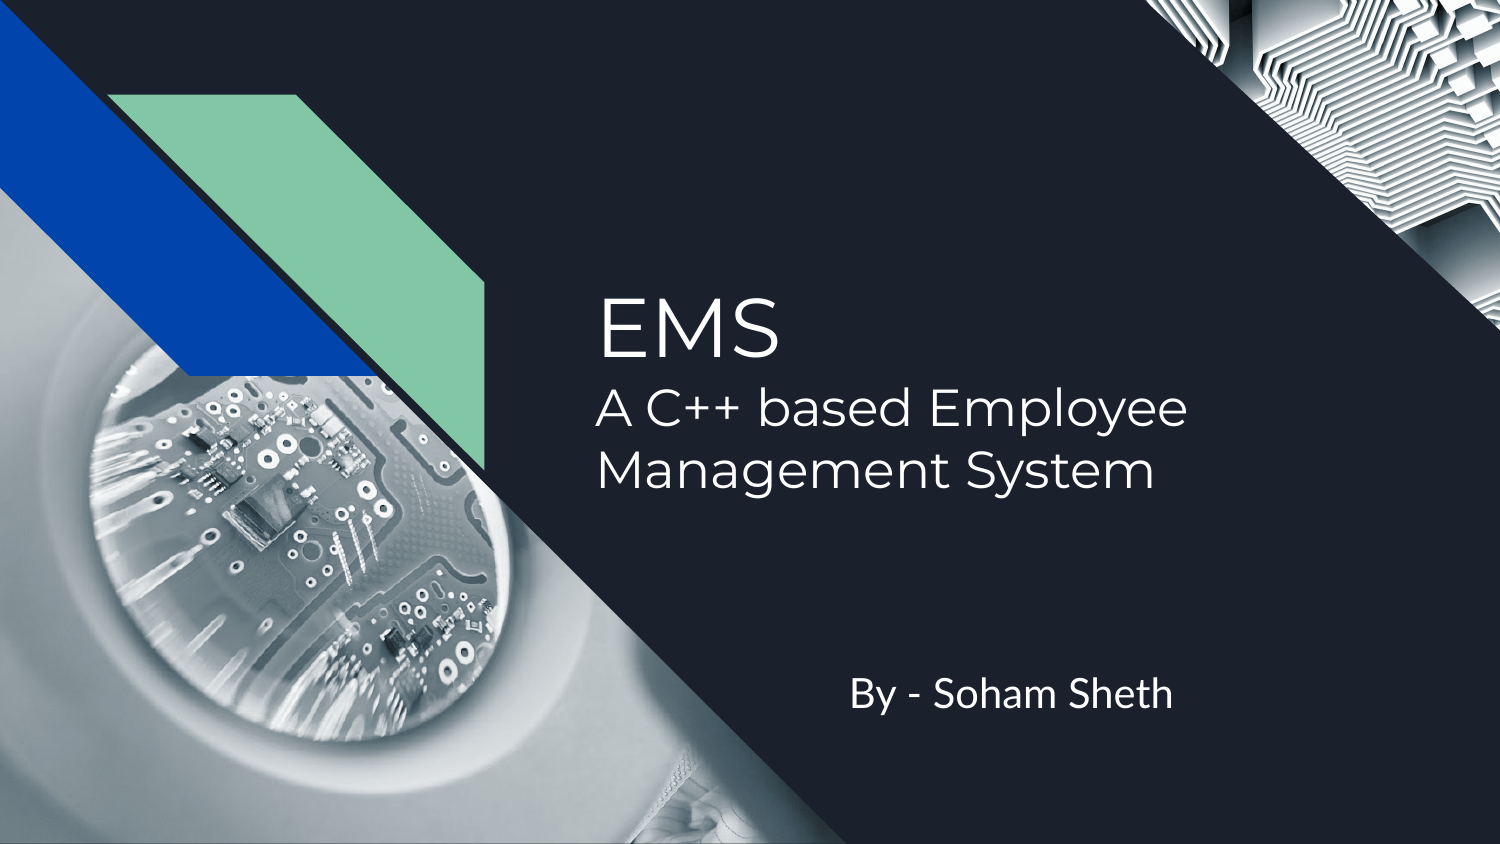

# EMS A C++ based Employee Management System
By - Soham Sheth